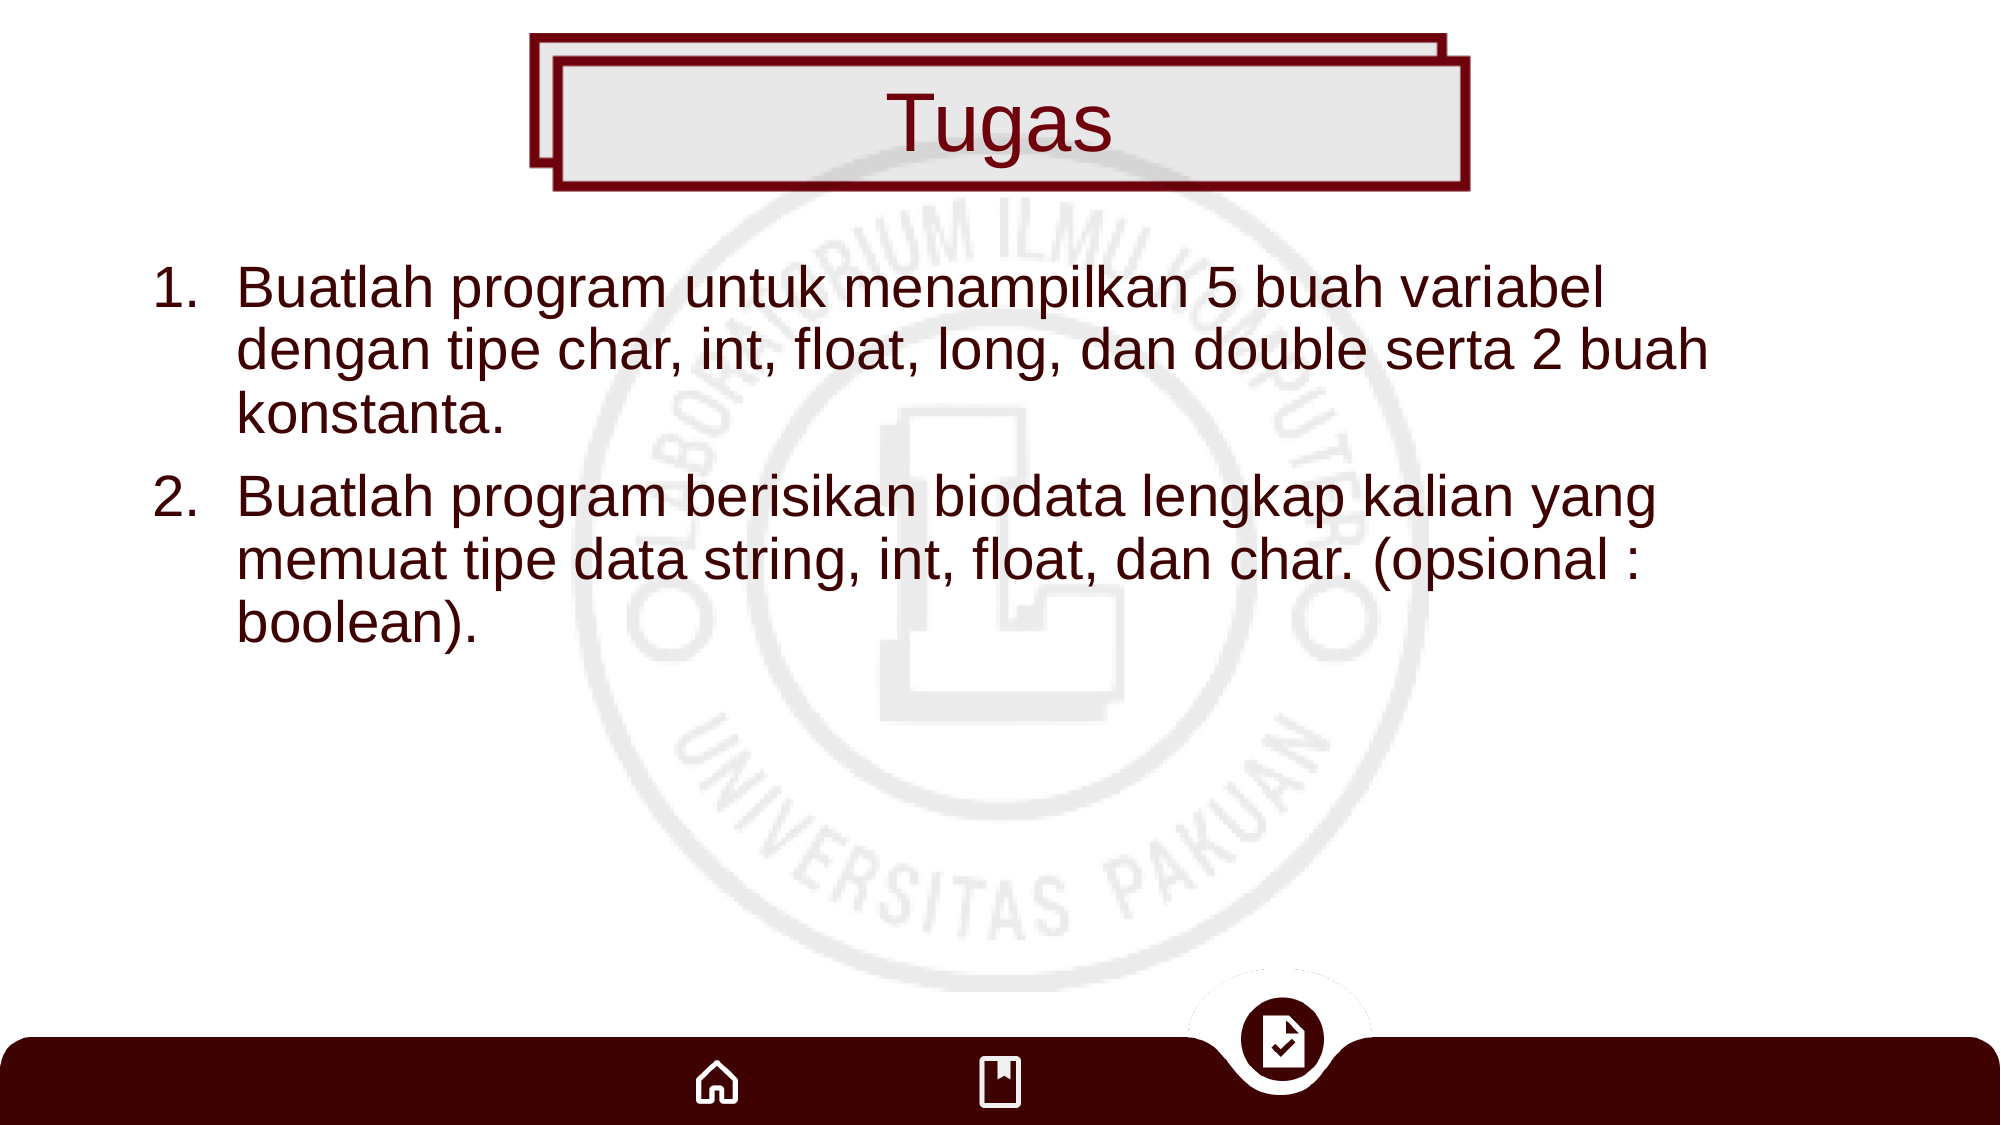

# Tugas
Buatlah program untuk menampilkan 5 buah variabel dengan tipe char, int, float, long, dan double serta 2 buah konstanta.
Buatlah program berisikan biodata lengkap kalian yang memuat tipe data string, int, float, dan char. (opsional : boolean).